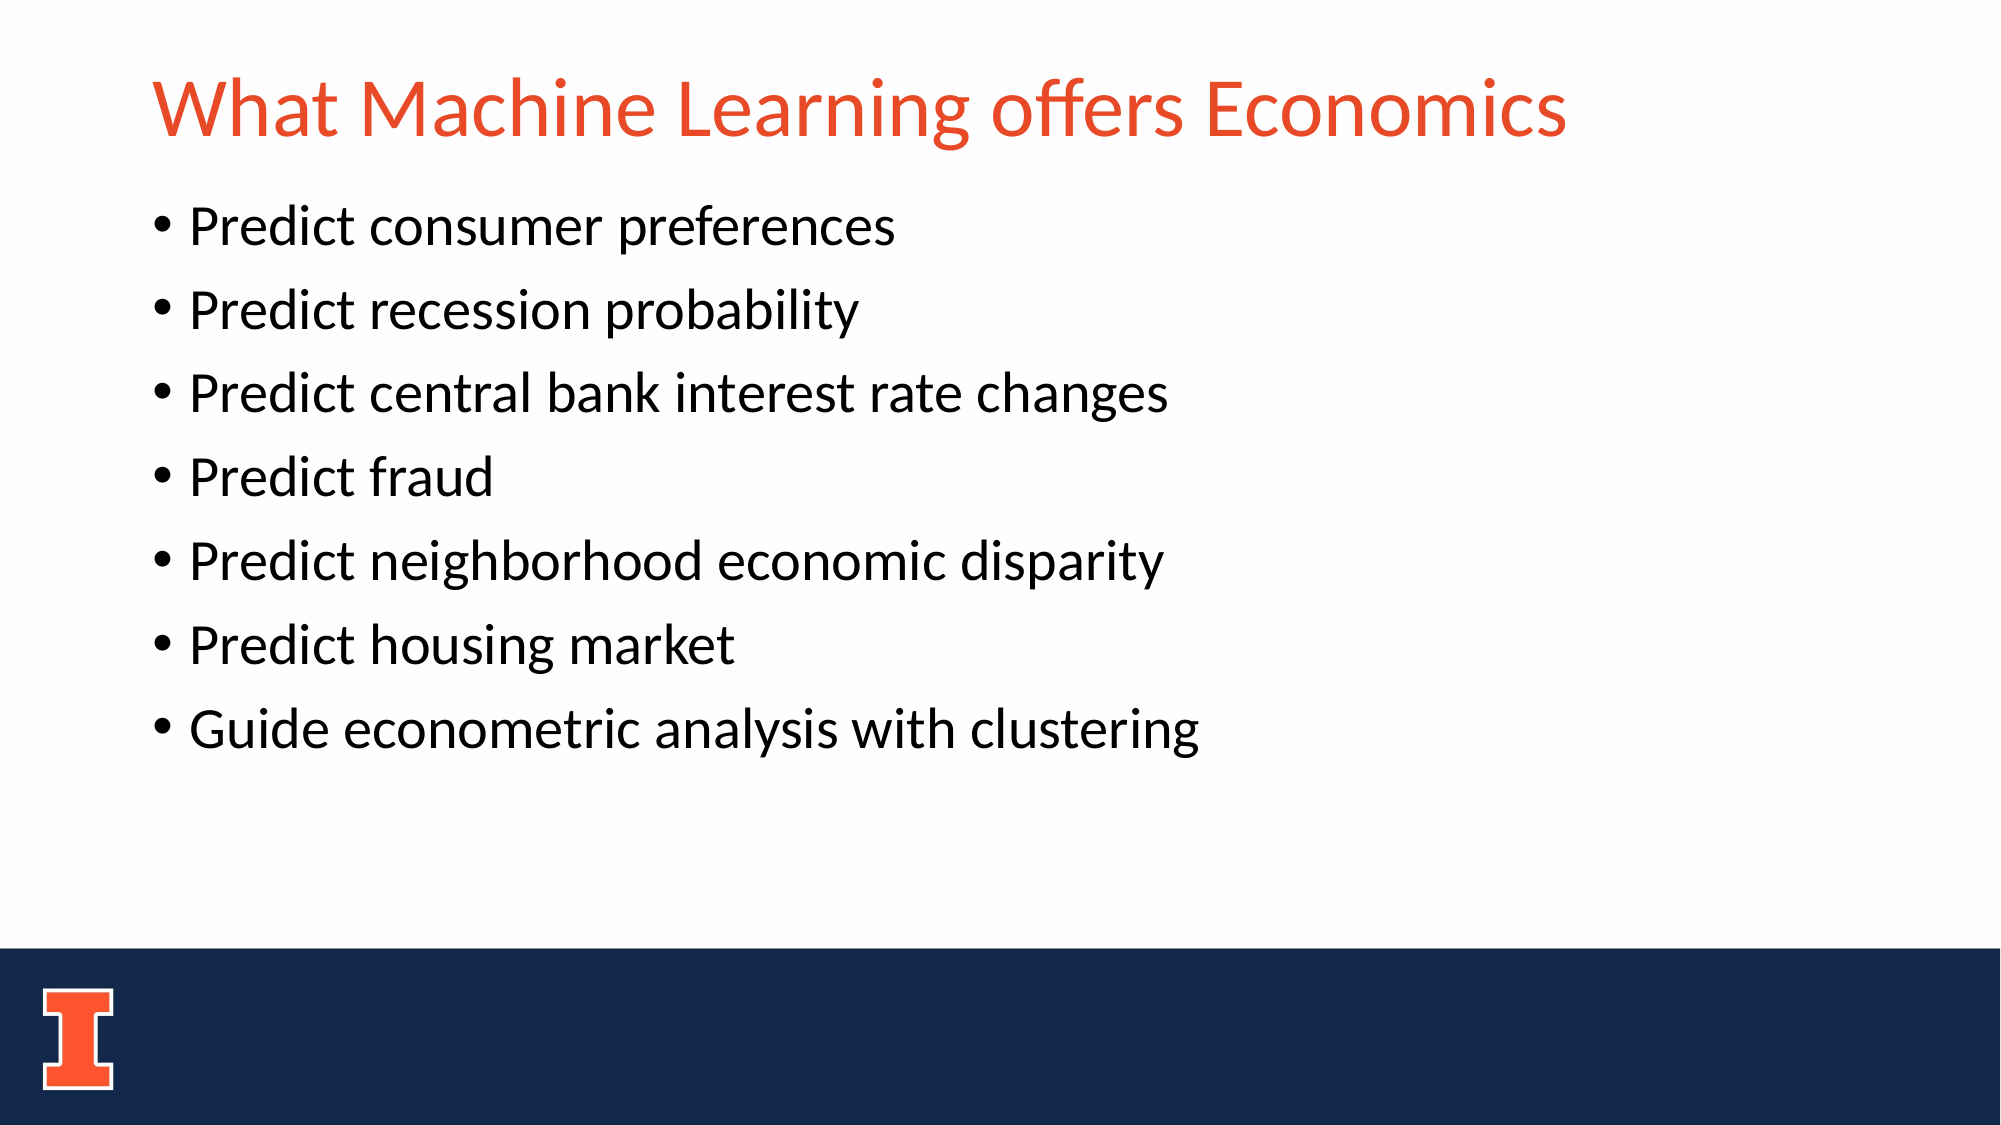

# What Machine Learning offers Economics
Predict consumer preferences
Predict recession probability
Predict central bank interest rate changes
Predict fraud
Predict neighborhood economic disparity
Predict housing market
Guide econometric analysis with clustering